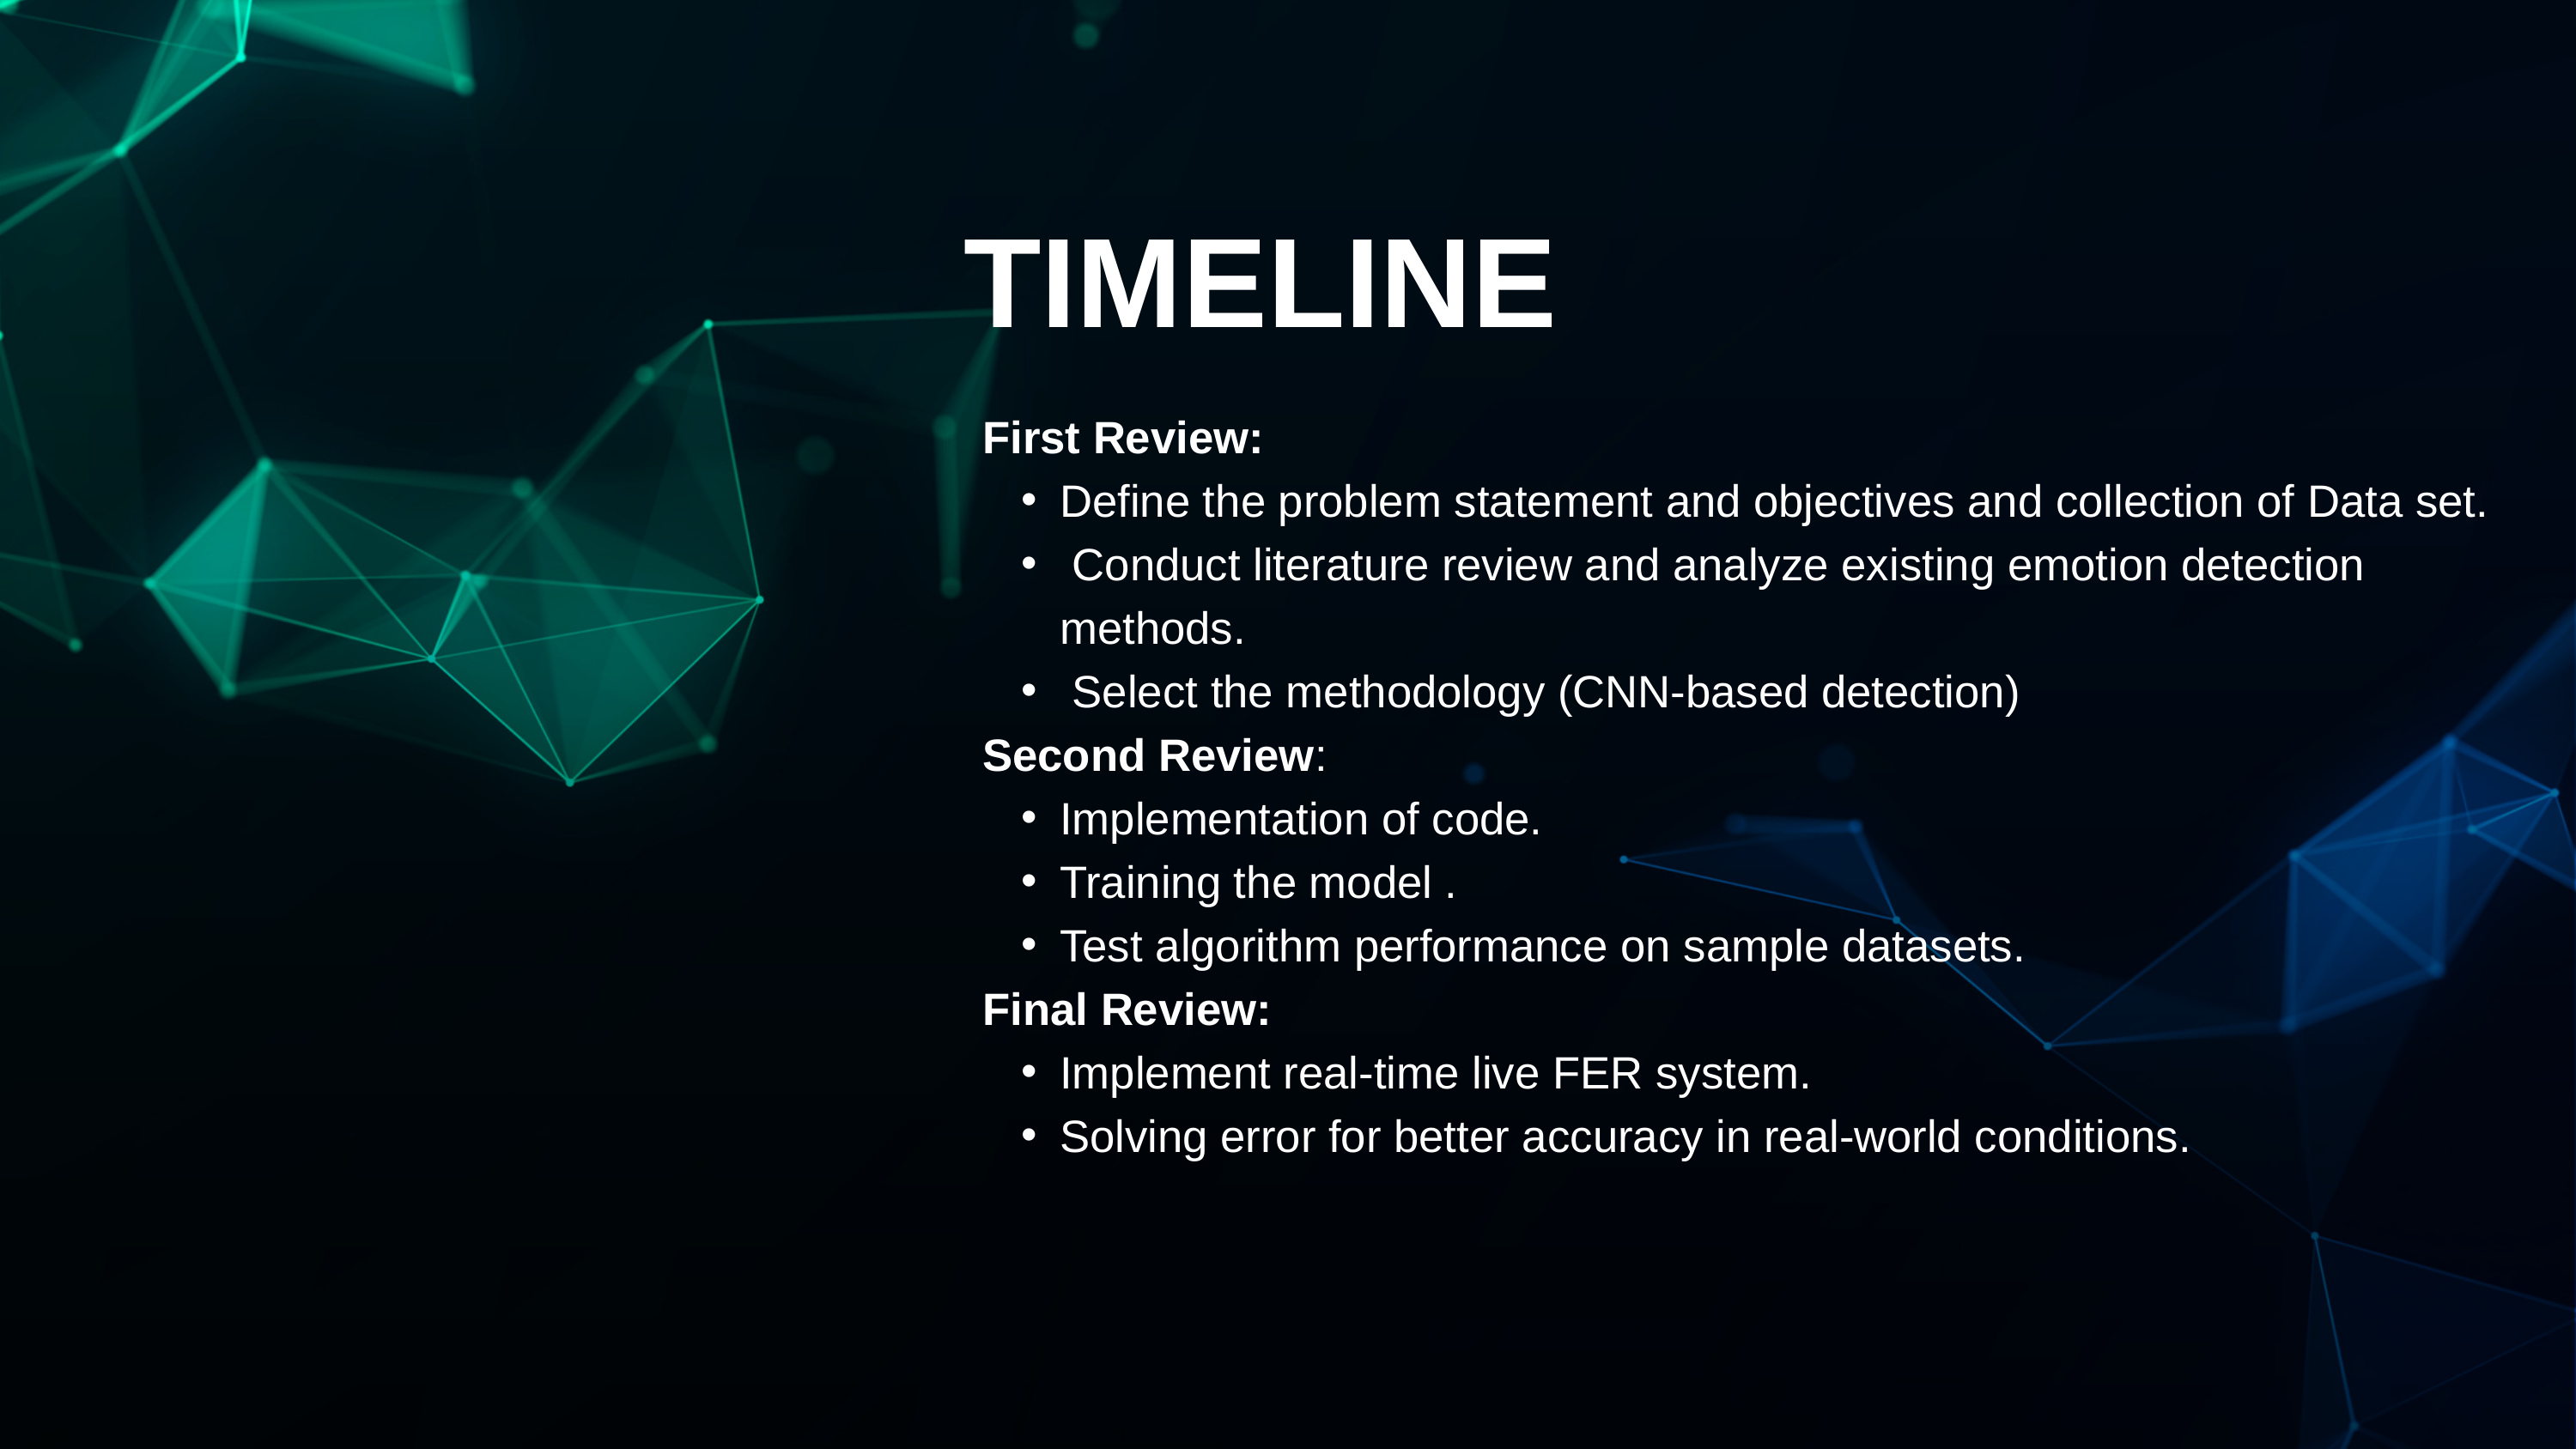

TIMELINE
First Review:
Define the problem statement and objectives and collection of Data set.
 Conduct literature review and analyze existing emotion detection methods.
 Select the methodology (CNN-based detection)
Second Review:
Implementation of code.
Training the model .
Test algorithm performance on sample datasets.
Final Review:
Implement real-time live FER system.
Solving error for better accuracy in real-world conditions.